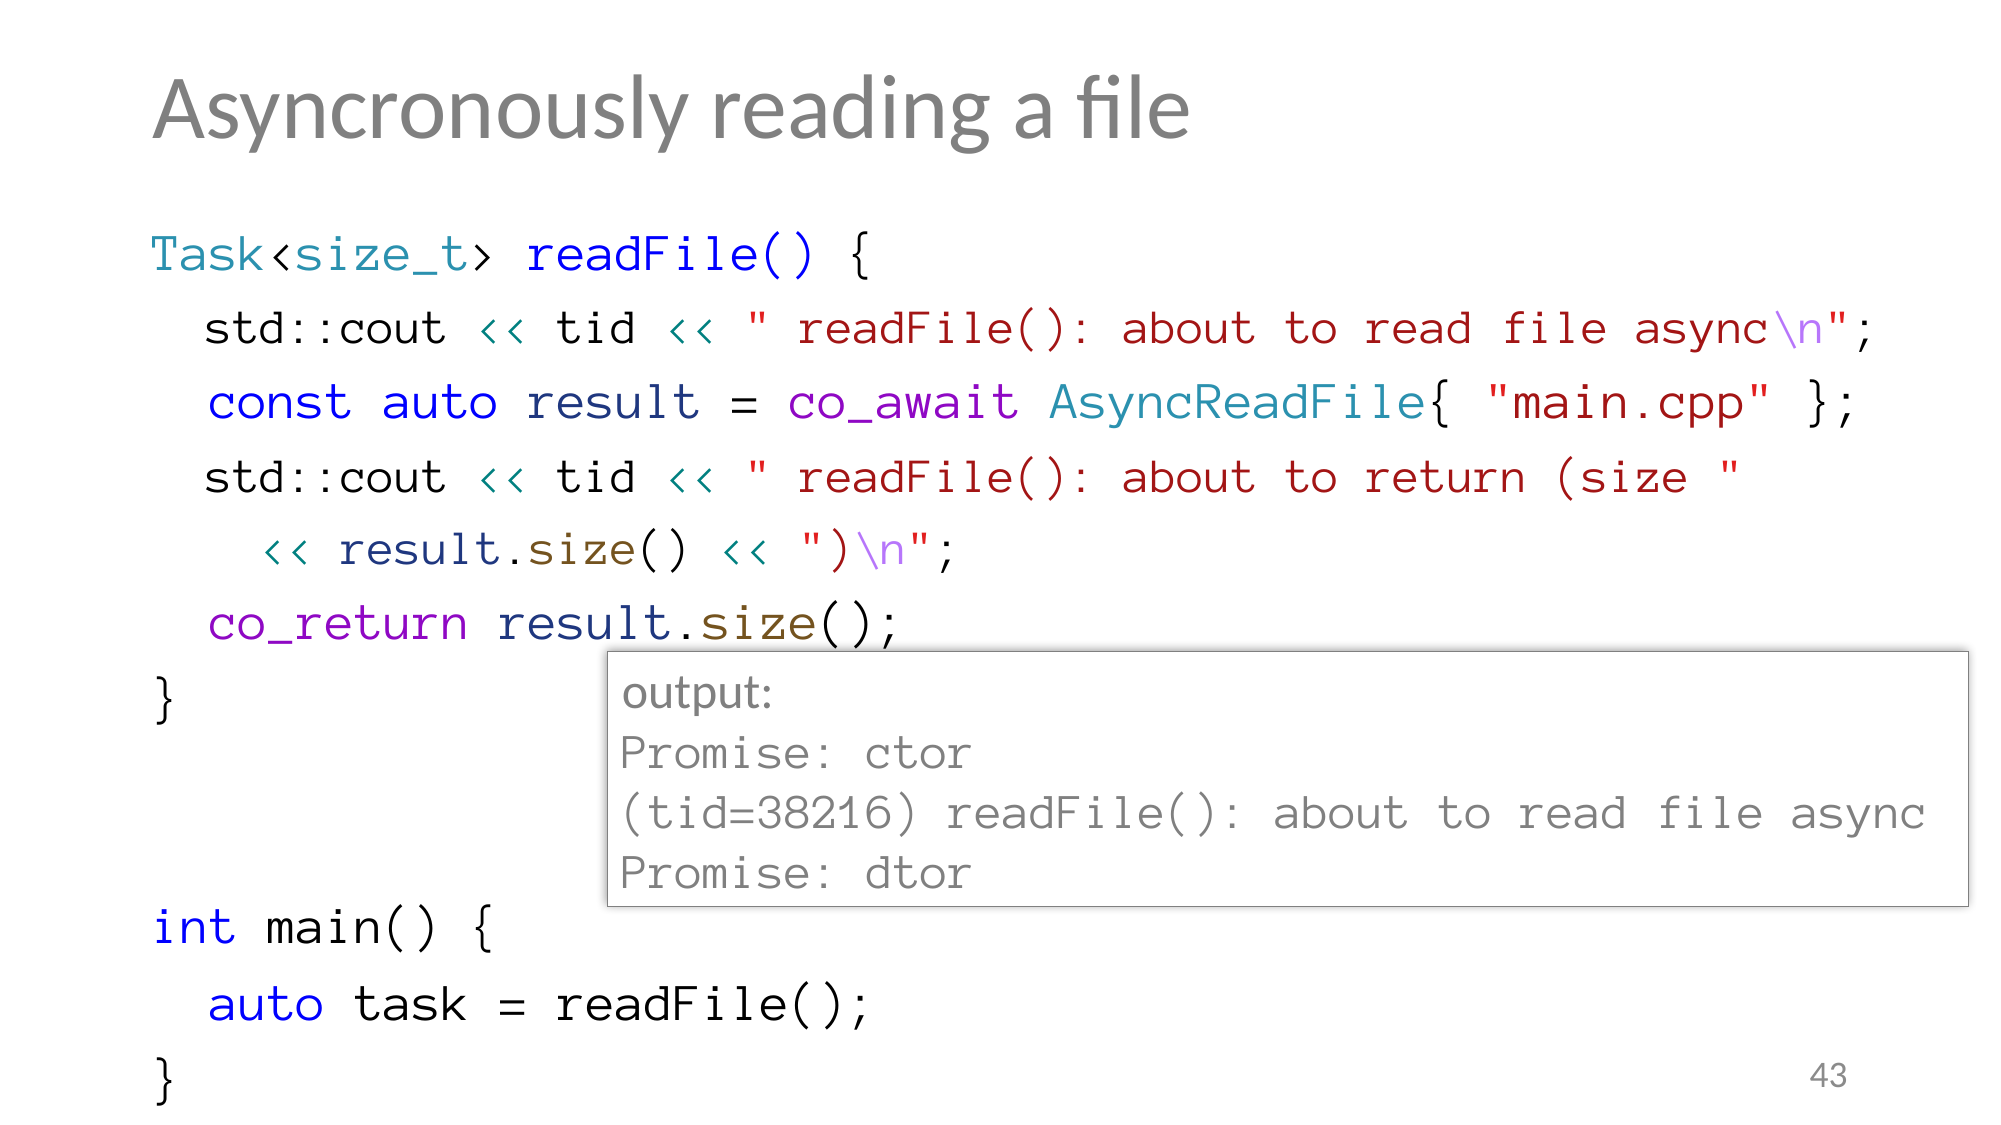

# Asyncronously reading a file
Task<size_t> readFile() {
  std::cout << tid << " readFile(): about to read file async\n";
  const auto result = co_await AsyncReadFile{ "main.cpp" };
  std::cout << tid << " readFile(): about to return (size "
    << result.size() << ")\n";
  co_return result.size();
}

int main() {
  auto task = readFile();
}
output:
Promise: ctor
(tid=38216) readFile(): about to read file async
Promise: dtor
43